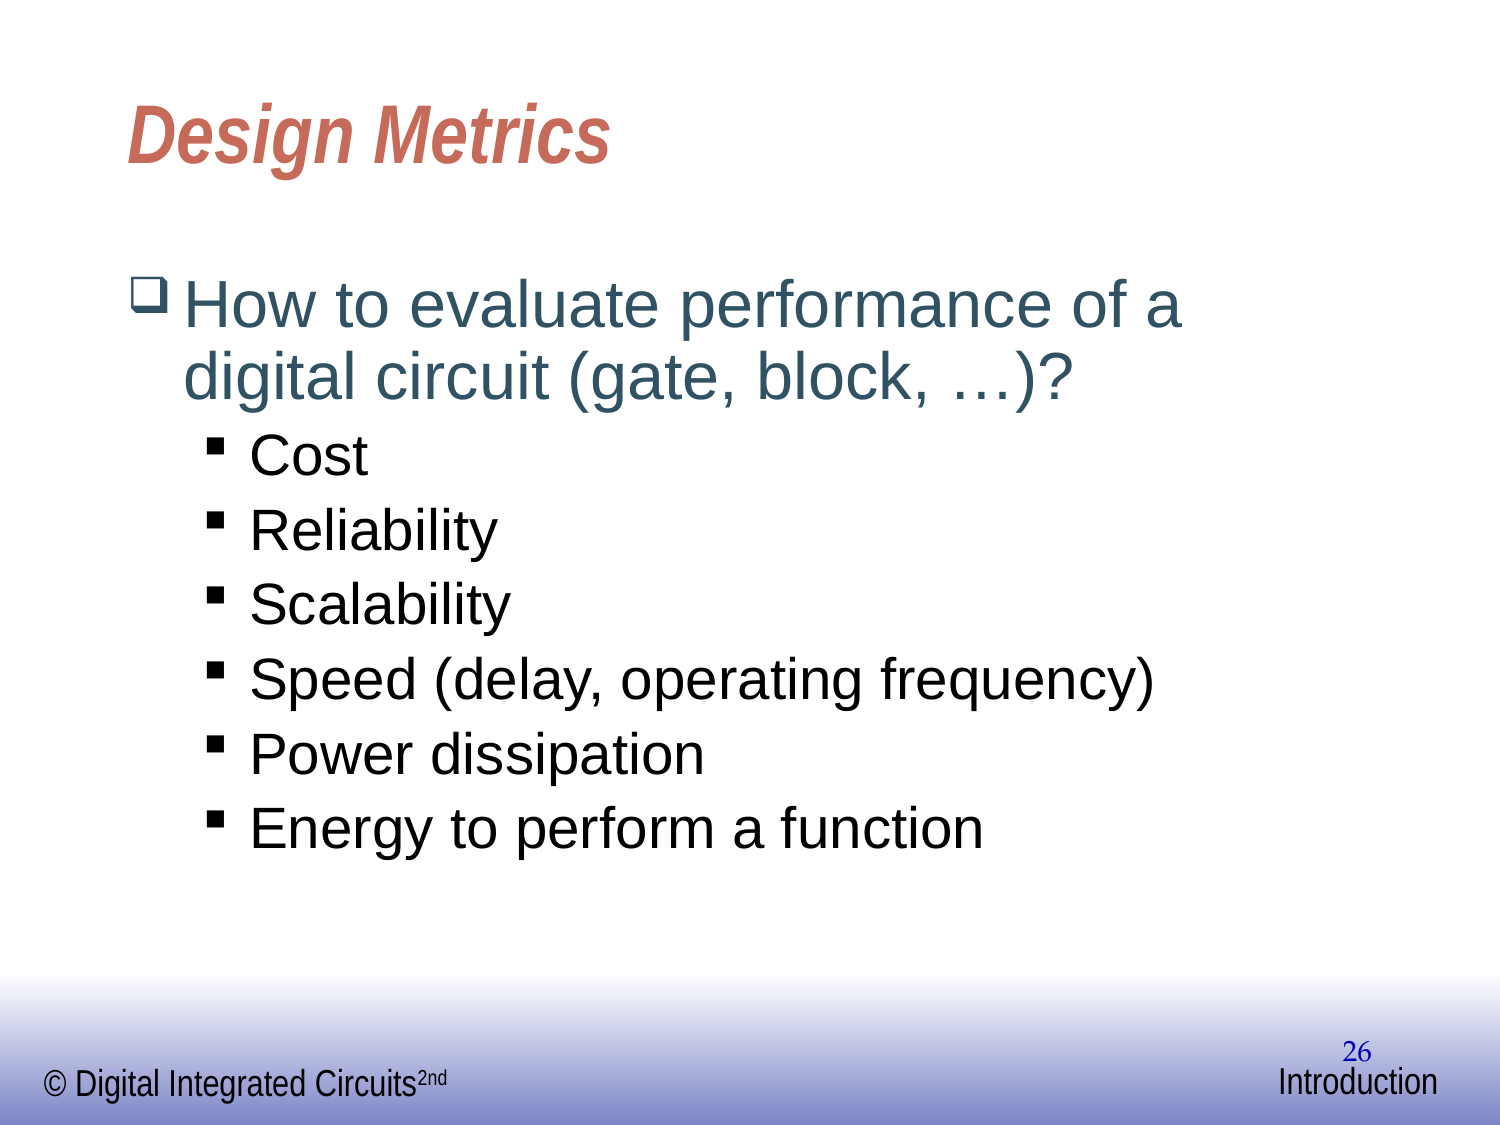

# Design Metrics
How to evaluate performance of a digital circuit (gate, block, …)?
Cost
Reliability
Scalability
Speed (delay, operating frequency)
Power dissipation
Energy to perform a function
26